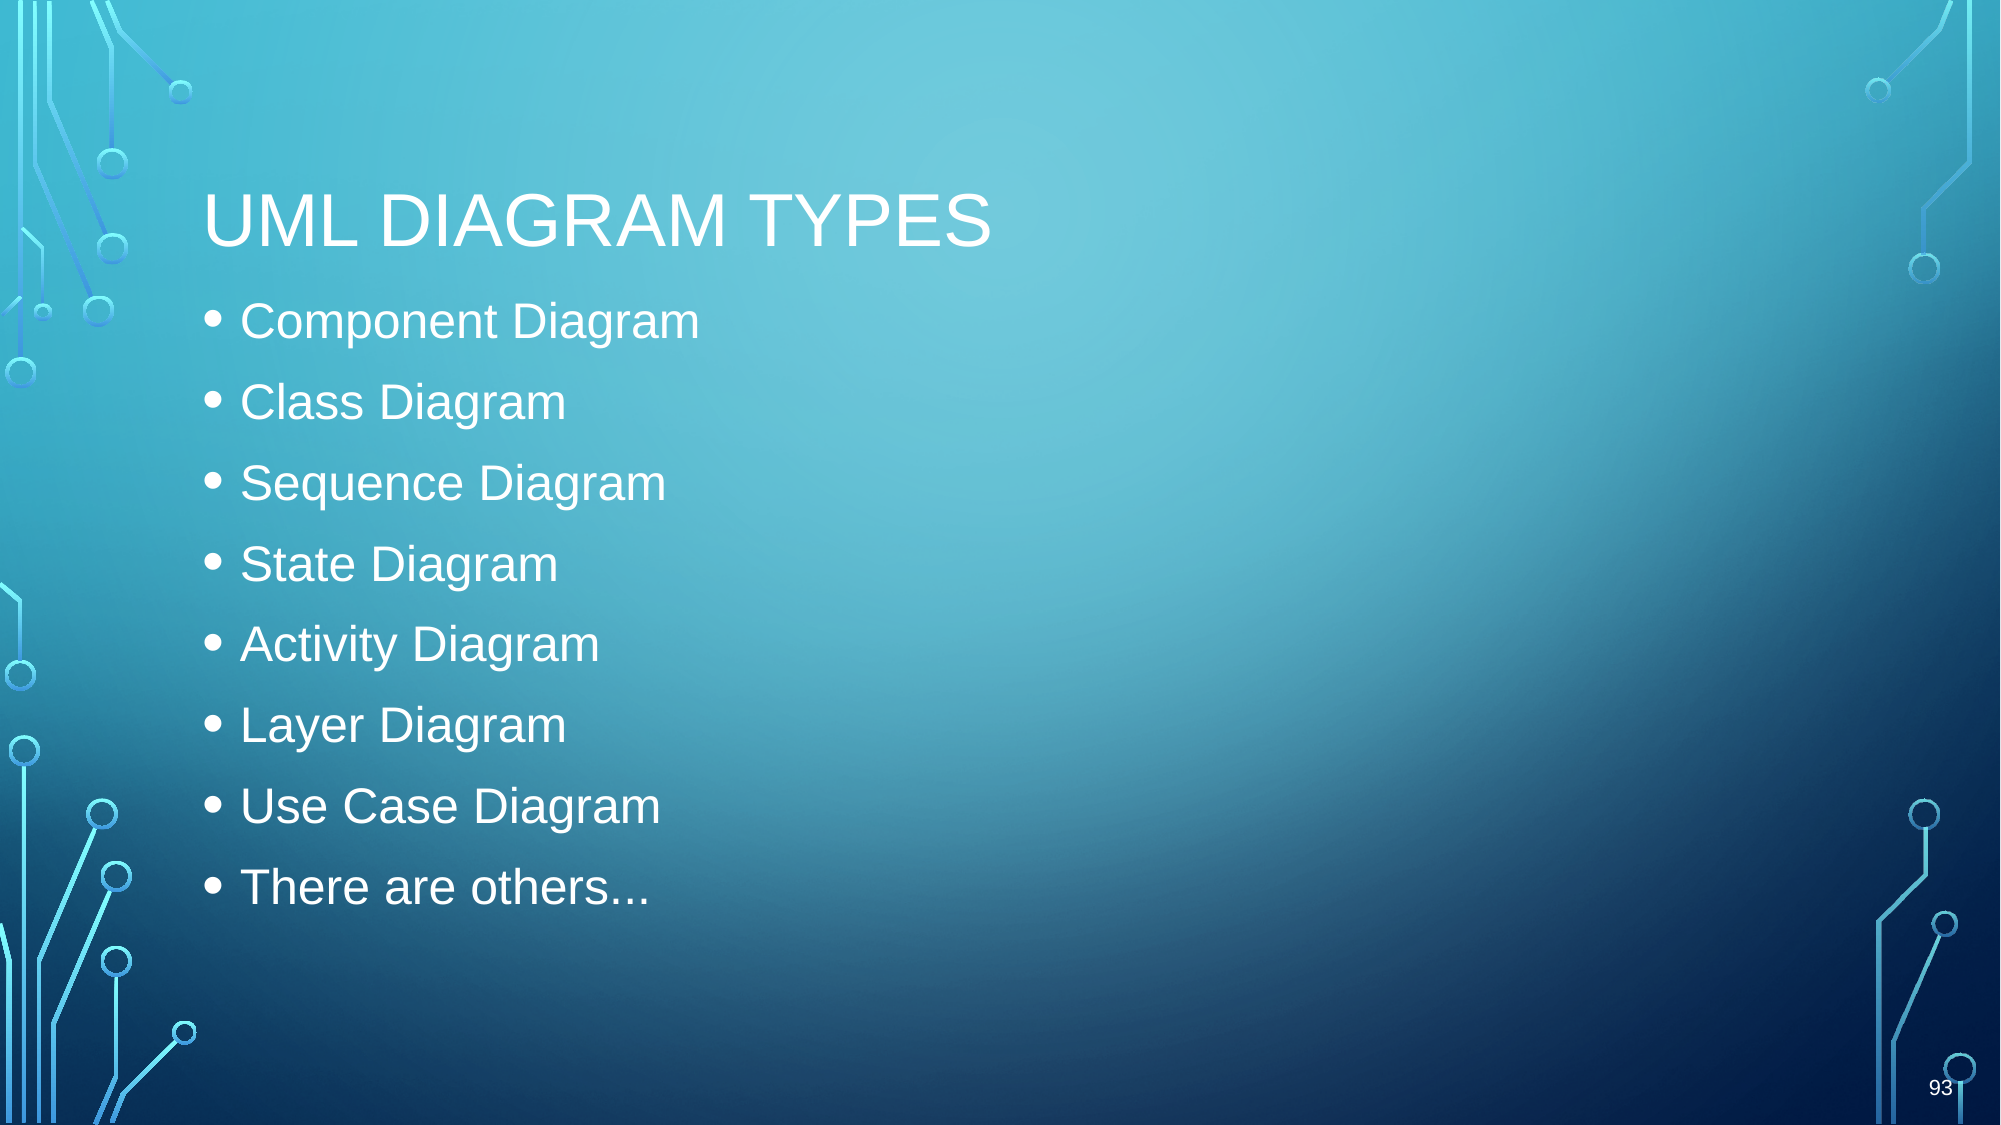

# UML Diagram Types
Component Diagram
Class Diagram
Sequence Diagram
State Diagram
Activity Diagram
Layer Diagram
Use Case Diagram
There are others...
93